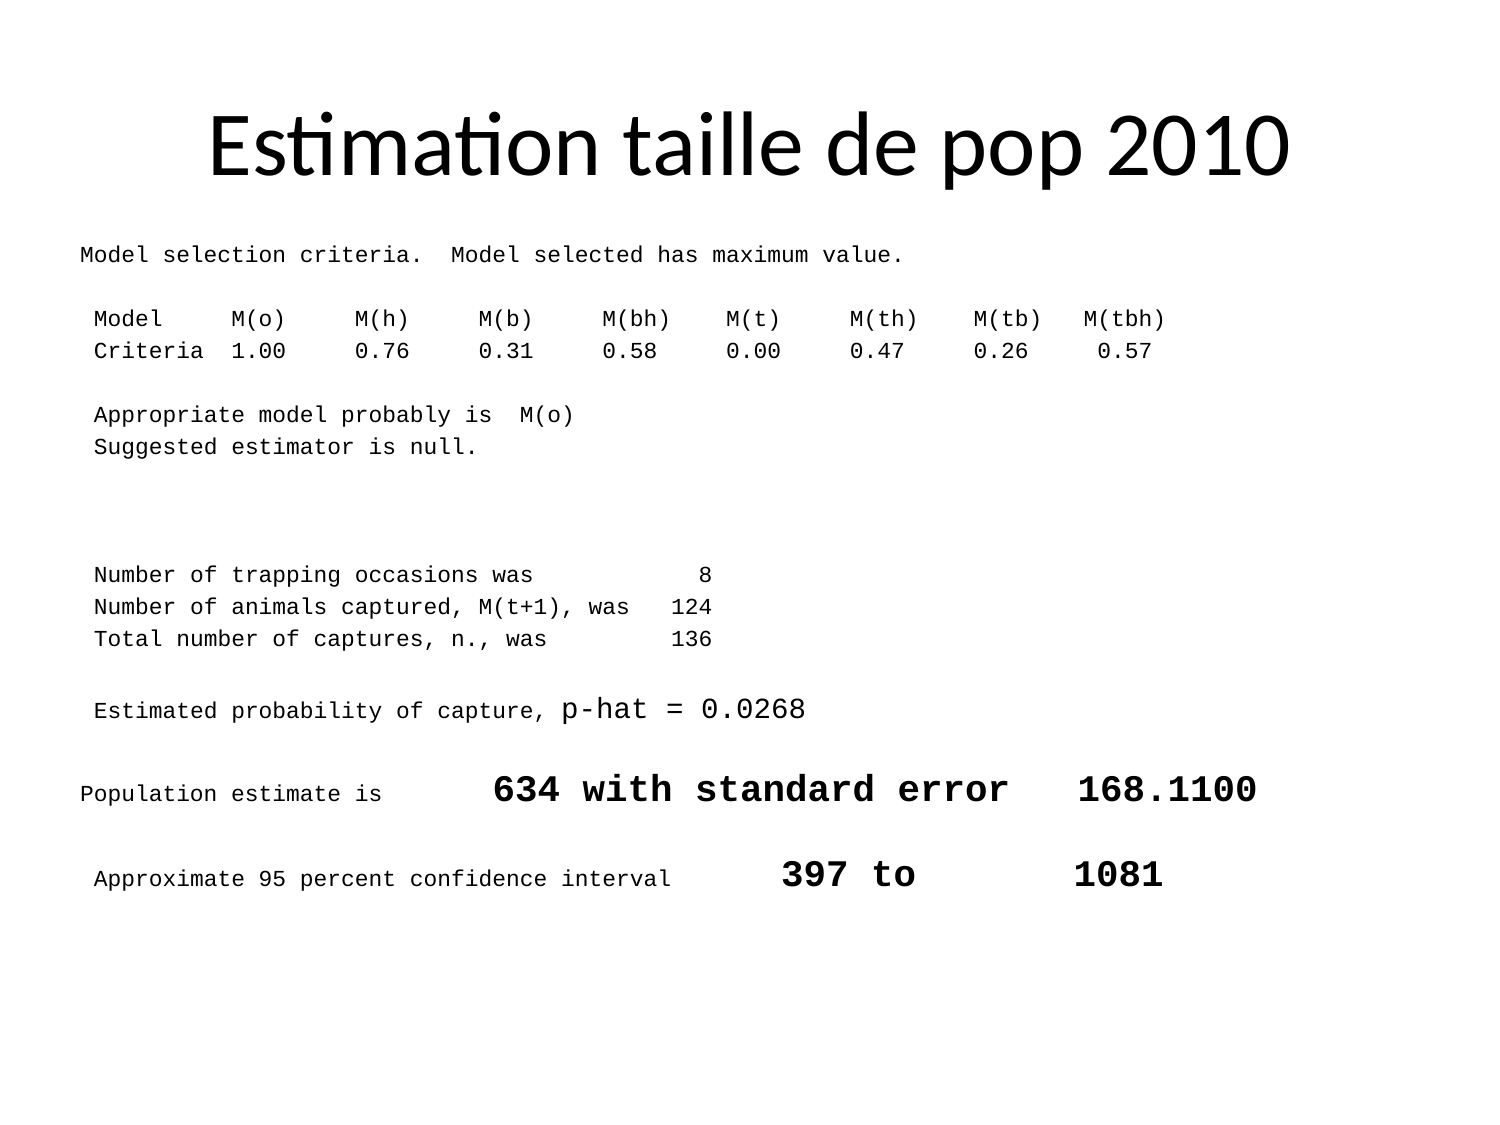

# Estimation taille de pop 2010
Model selection criteria.  Model selected has maximum value.

 Model     M(o)     M(h)     M(b)     M(bh)    M(t)     M(th)    M(tb)   M(tbh)
 Criteria  1.00     0.76     0.31     0.58     0.00     0.47     0.26     0.57

 Appropriate model probably is  M(o)
 Suggested estimator is null.

 Number of trapping occasions was            8
 Number of animals captured, M(t+1), was   124
 Total number of captures, n., was         136

 Estimated probability of capture, p-hat = 0.0268

Population estimate is        634 with standard error   168.1100

 Approximate 95 percent confidence interval        397 to       1081